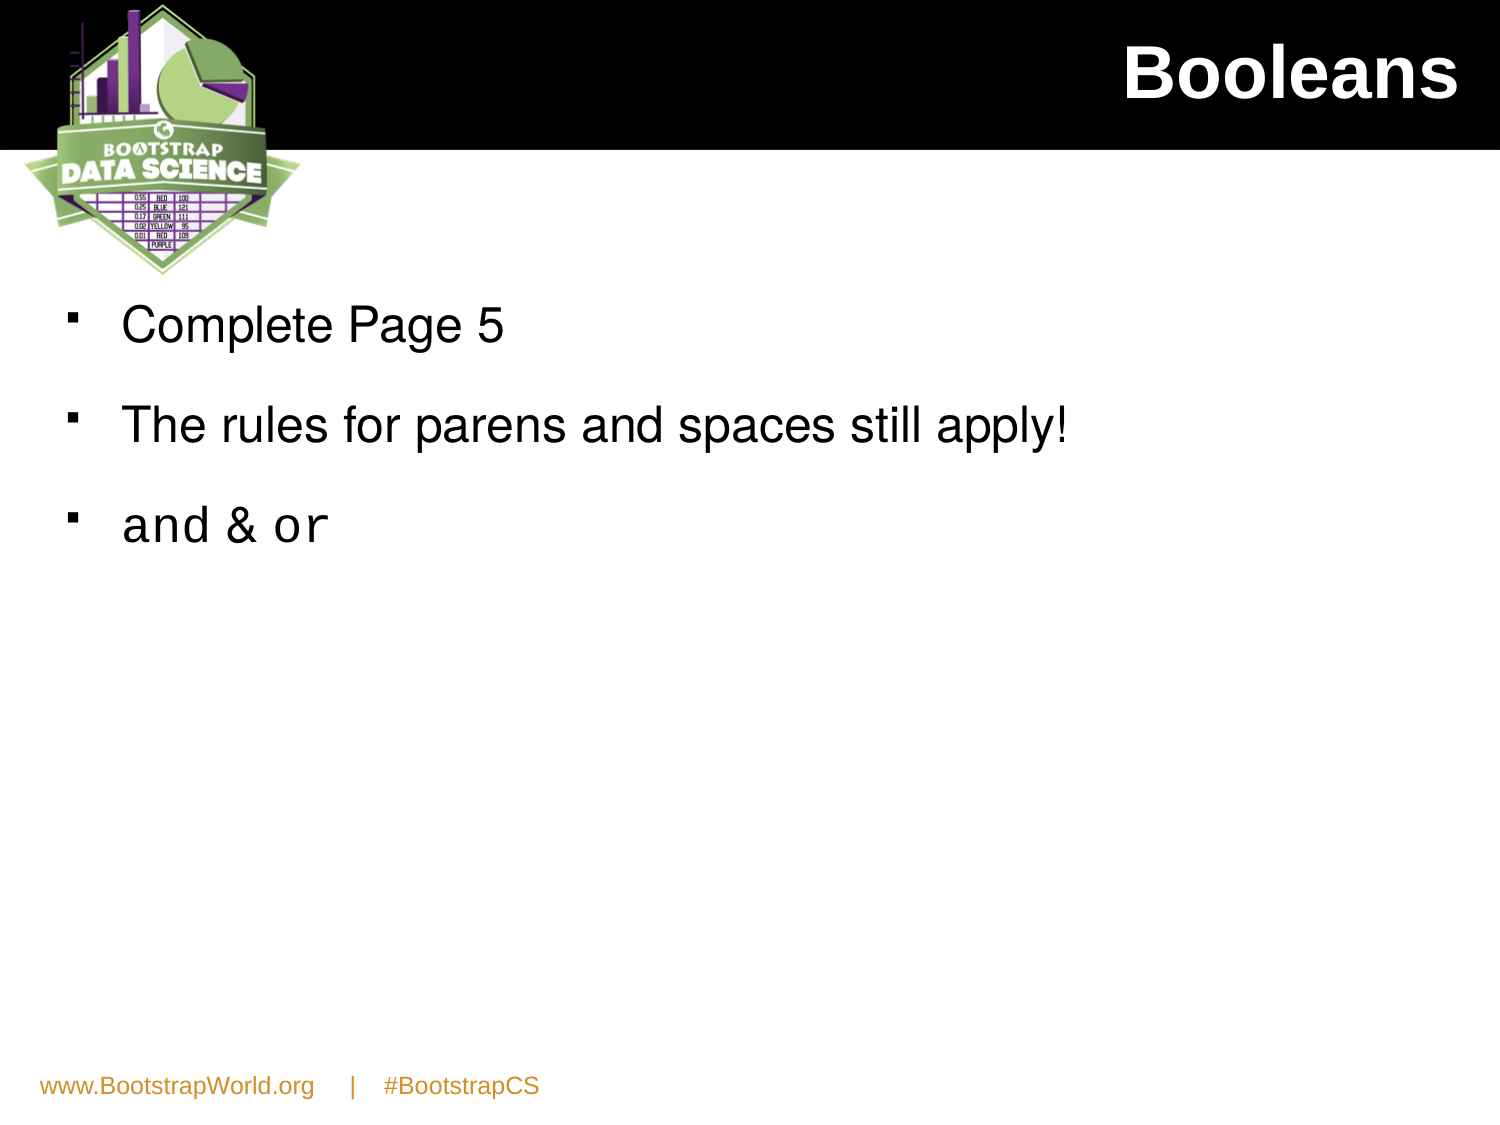

# Booleans
Complete Page 5
The rules for parens and spaces still apply!
and & or
www.BootstrapWorld.org     |    #BootstrapCS